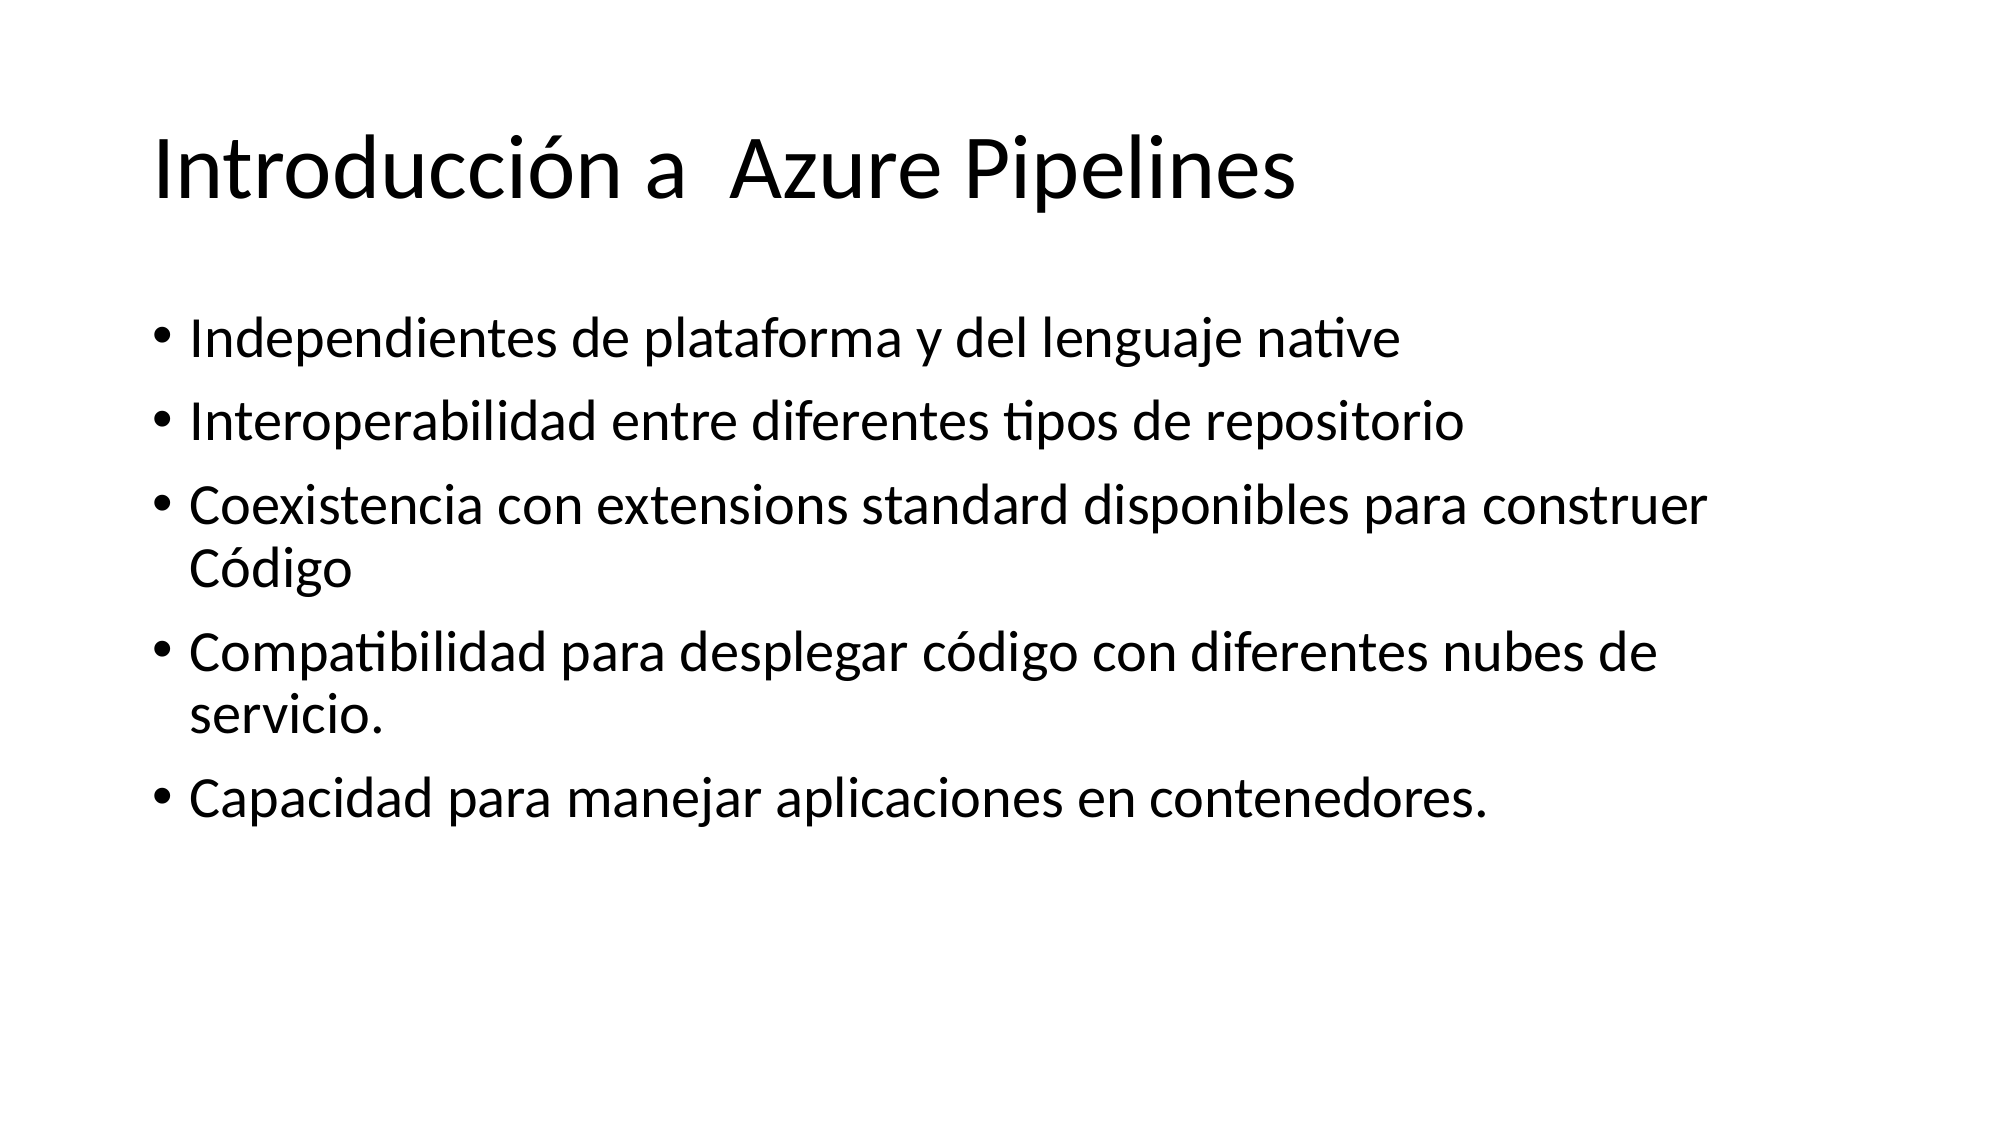

# Introducción a  Azure Pipelines
Independientes de plataforma y del lenguaje native
Interoperabilidad entre diferentes tipos de repositorio
Coexistencia con extensions standard disponibles para construer Código
Compatibilidad para desplegar código con diferentes nubes de servicio.
Capacidad para manejar aplicaciones en contenedores.